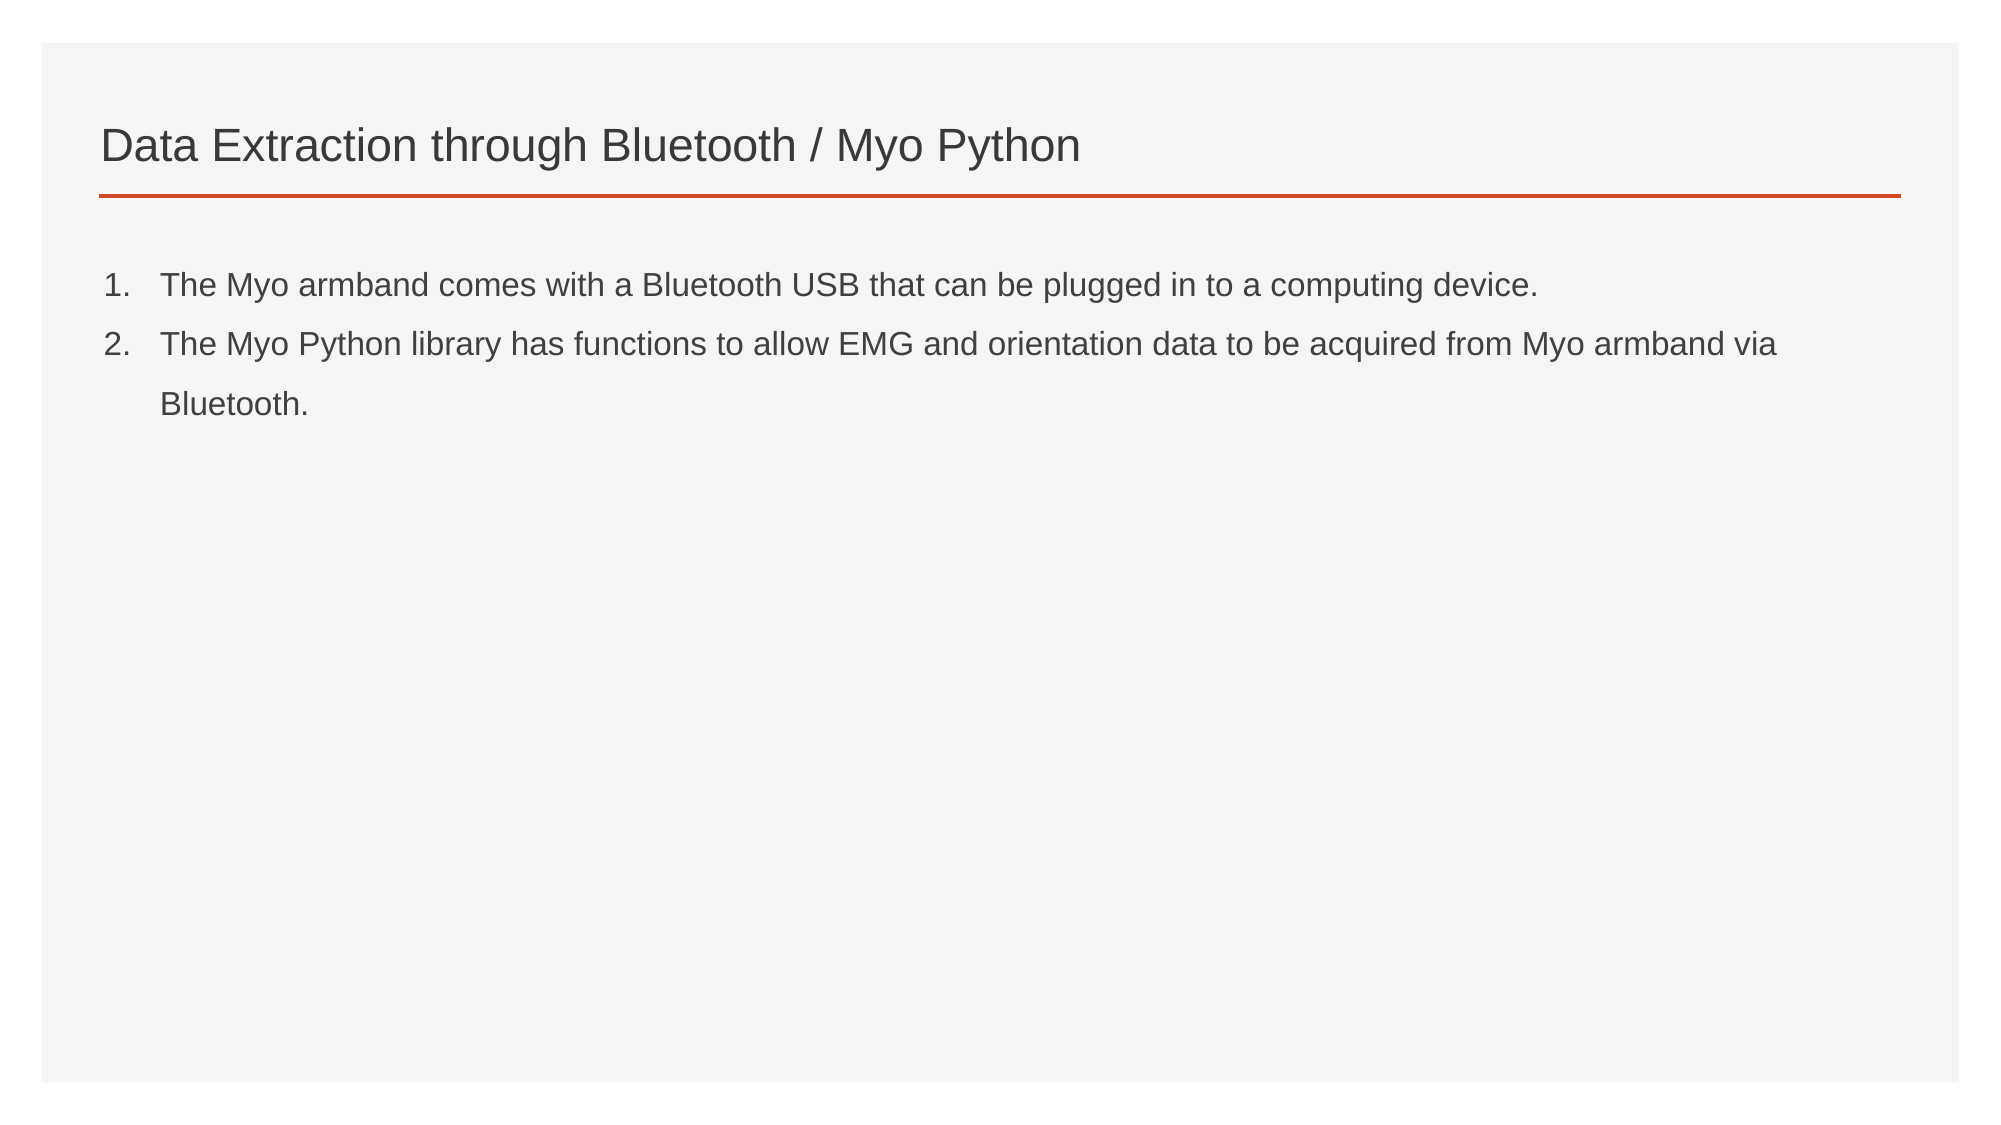

# Data Extraction through Bluetooth / Myo Python
The Myo armband comes with a Bluetooth USB that can be plugged in to a computing device.
The Myo Python library has functions to allow EMG and orientation data to be acquired from Myo armband via Bluetooth.